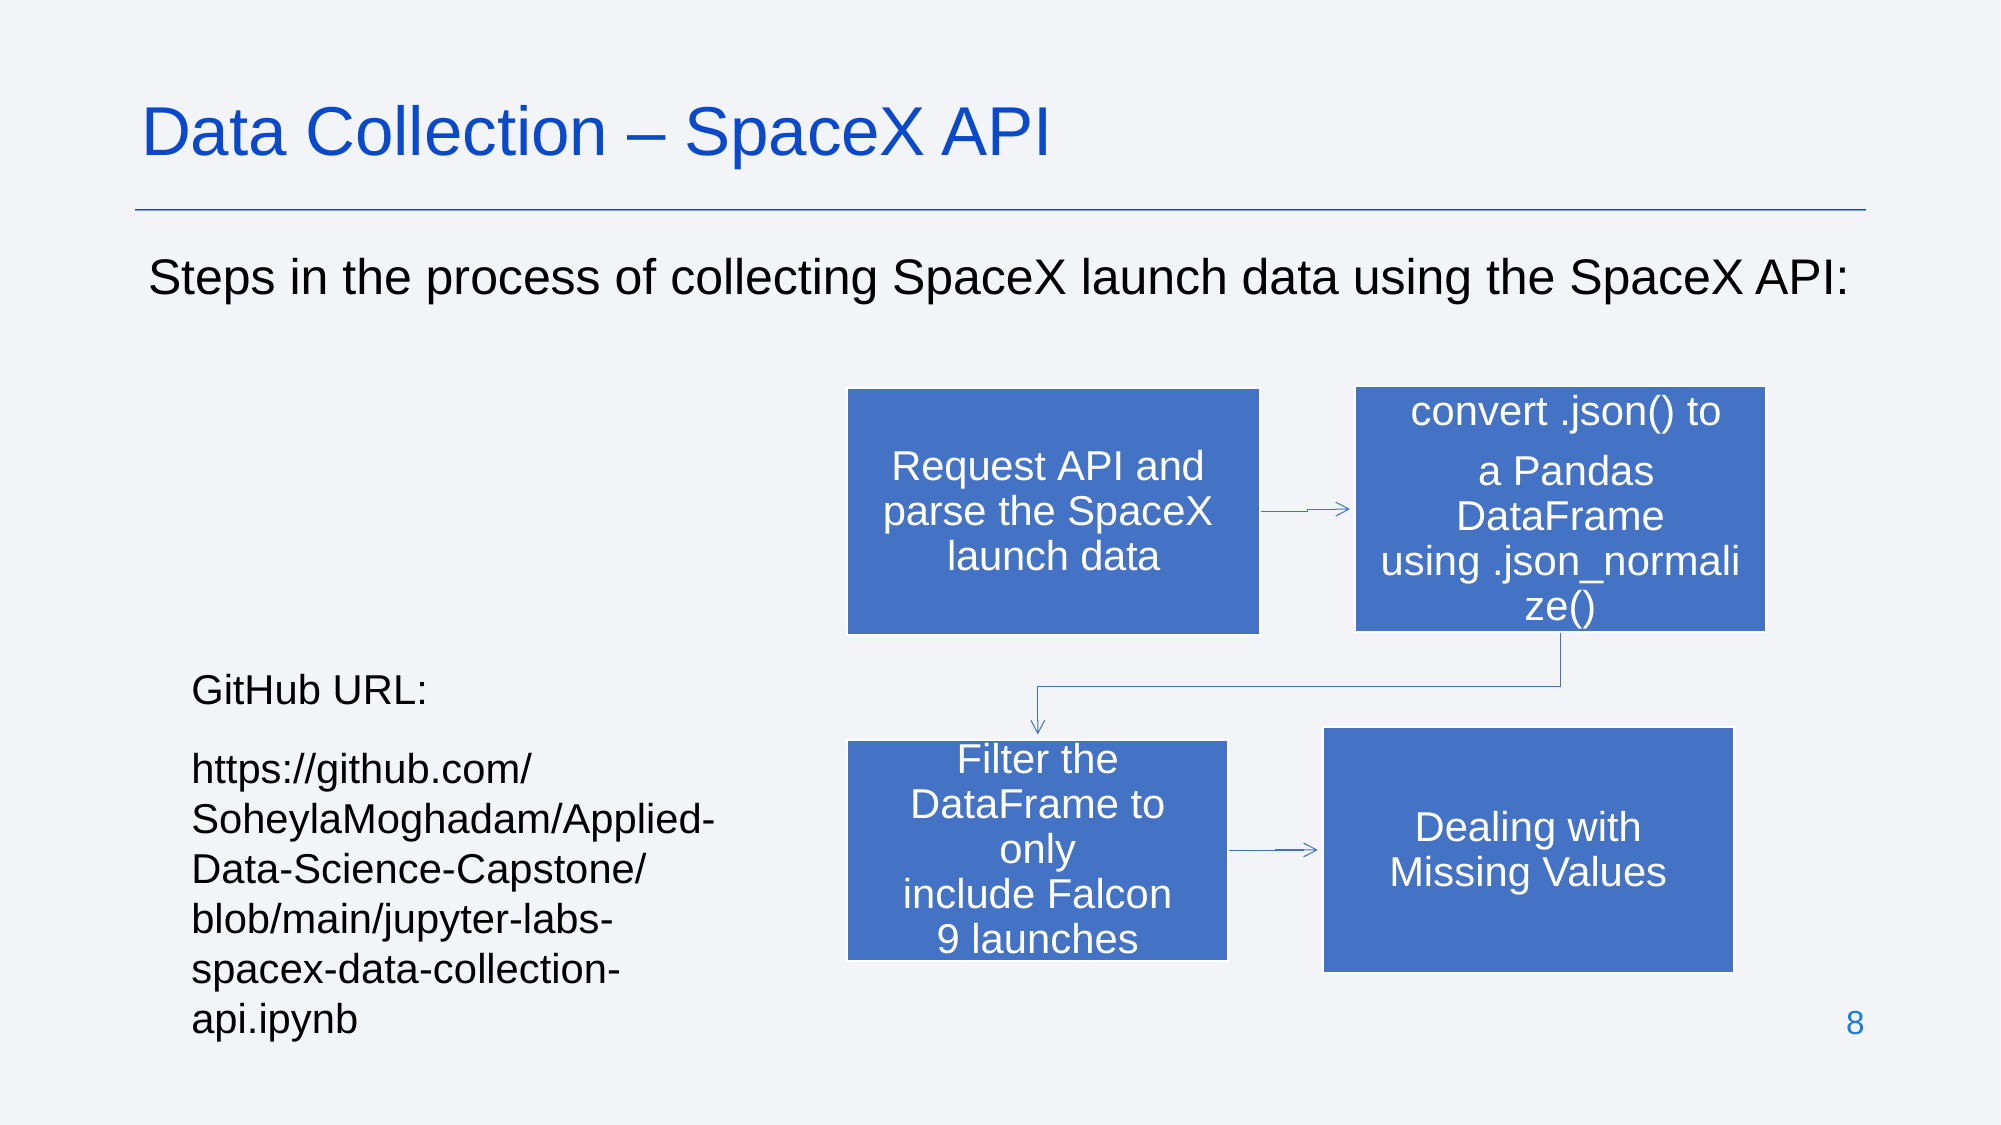

Data Collection – SpaceX API
Steps in the process of collecting SpaceX launch data using the SpaceX API:

GitHub URL:
https://github.com/SoheylaMoghadam/Applied-Data-Science-Capstone/blob/main/jupyter-labs-spacex-data-collection-api.ipynb

Request API and  parse the SpaceX  launch data

 convert .json() to
 a Pandas DataFrame using .json_normalize()

Filter the DataFrame to only include Falcon 9 launches
Dealing with Missing Values
8